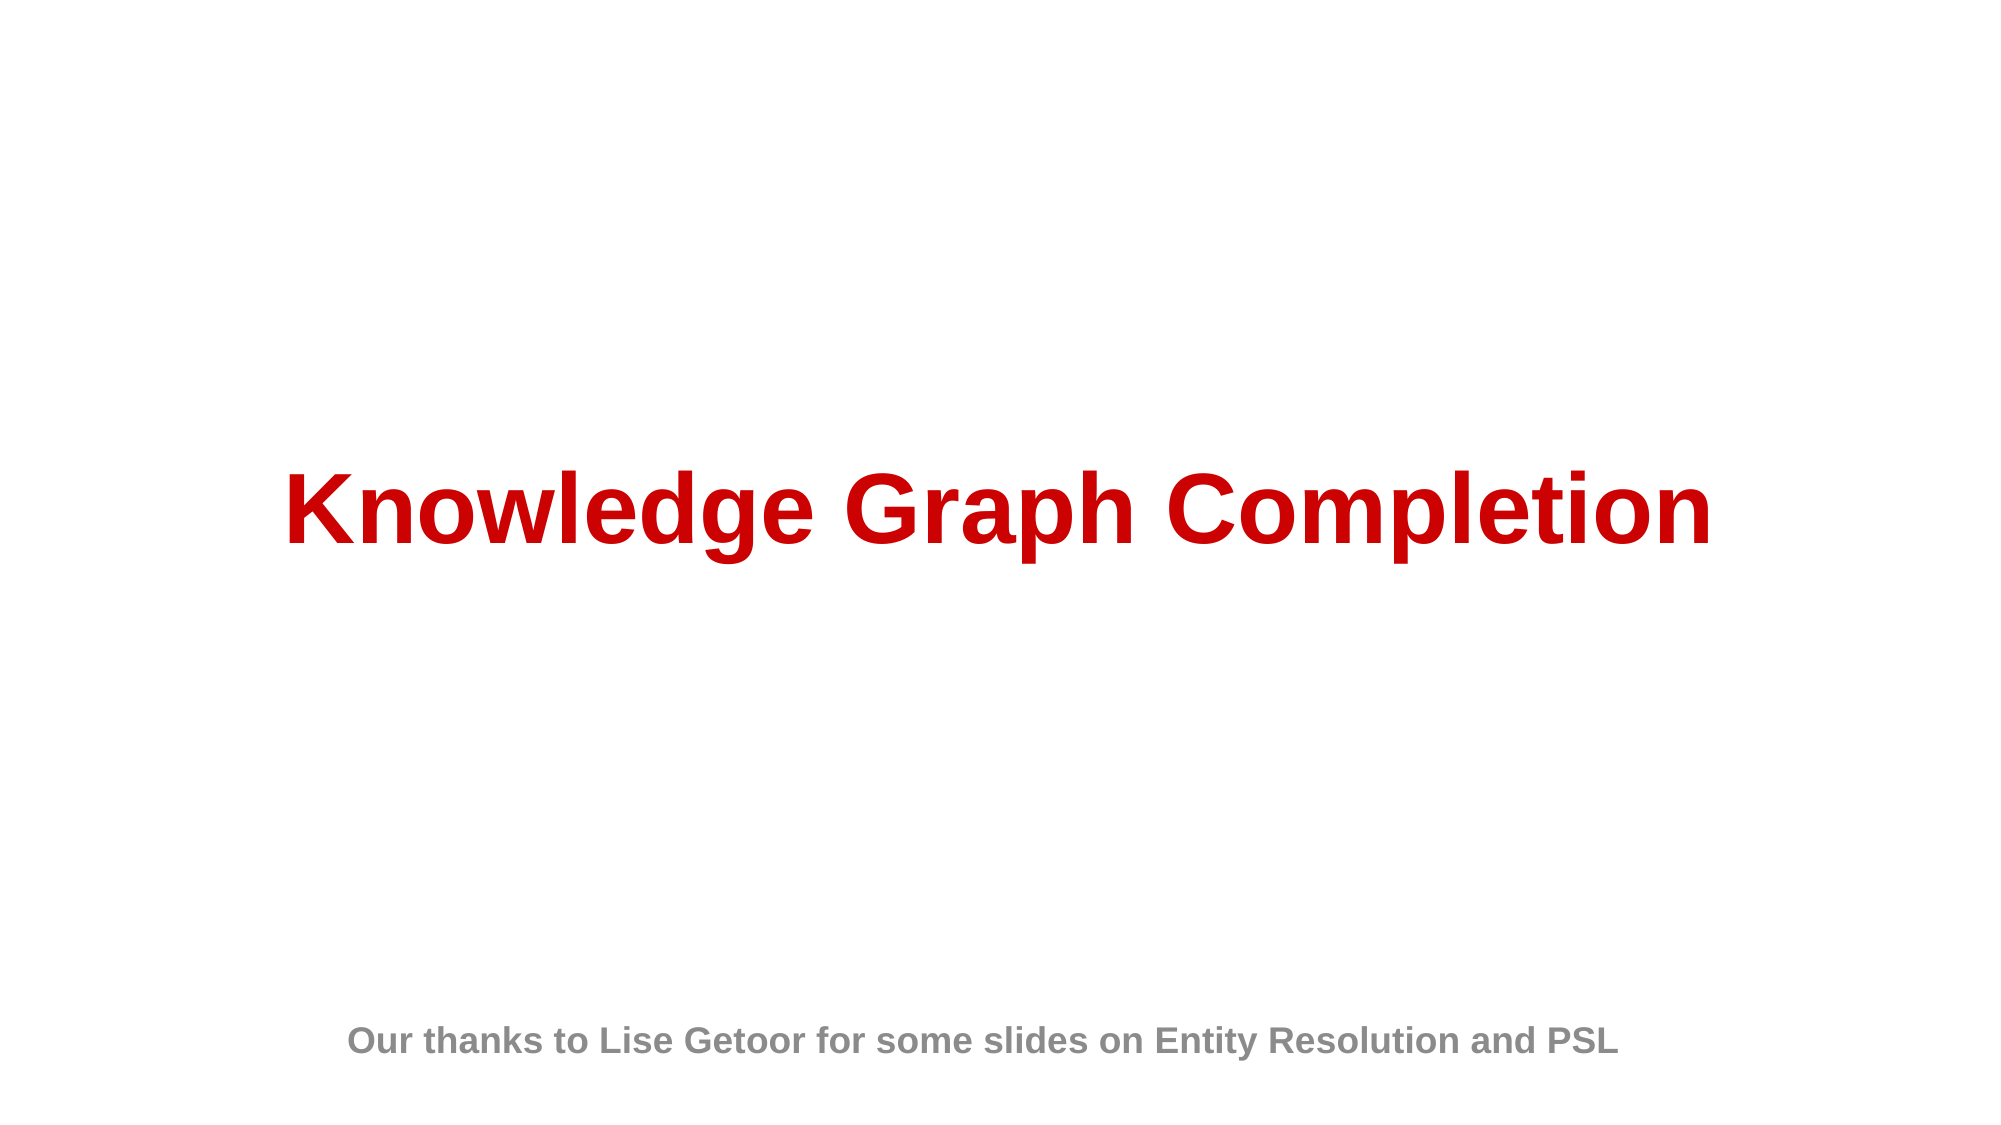

# Knowledge Graph Completion
Our thanks to Lise Getoor for some slides on Entity Resolution and PSL